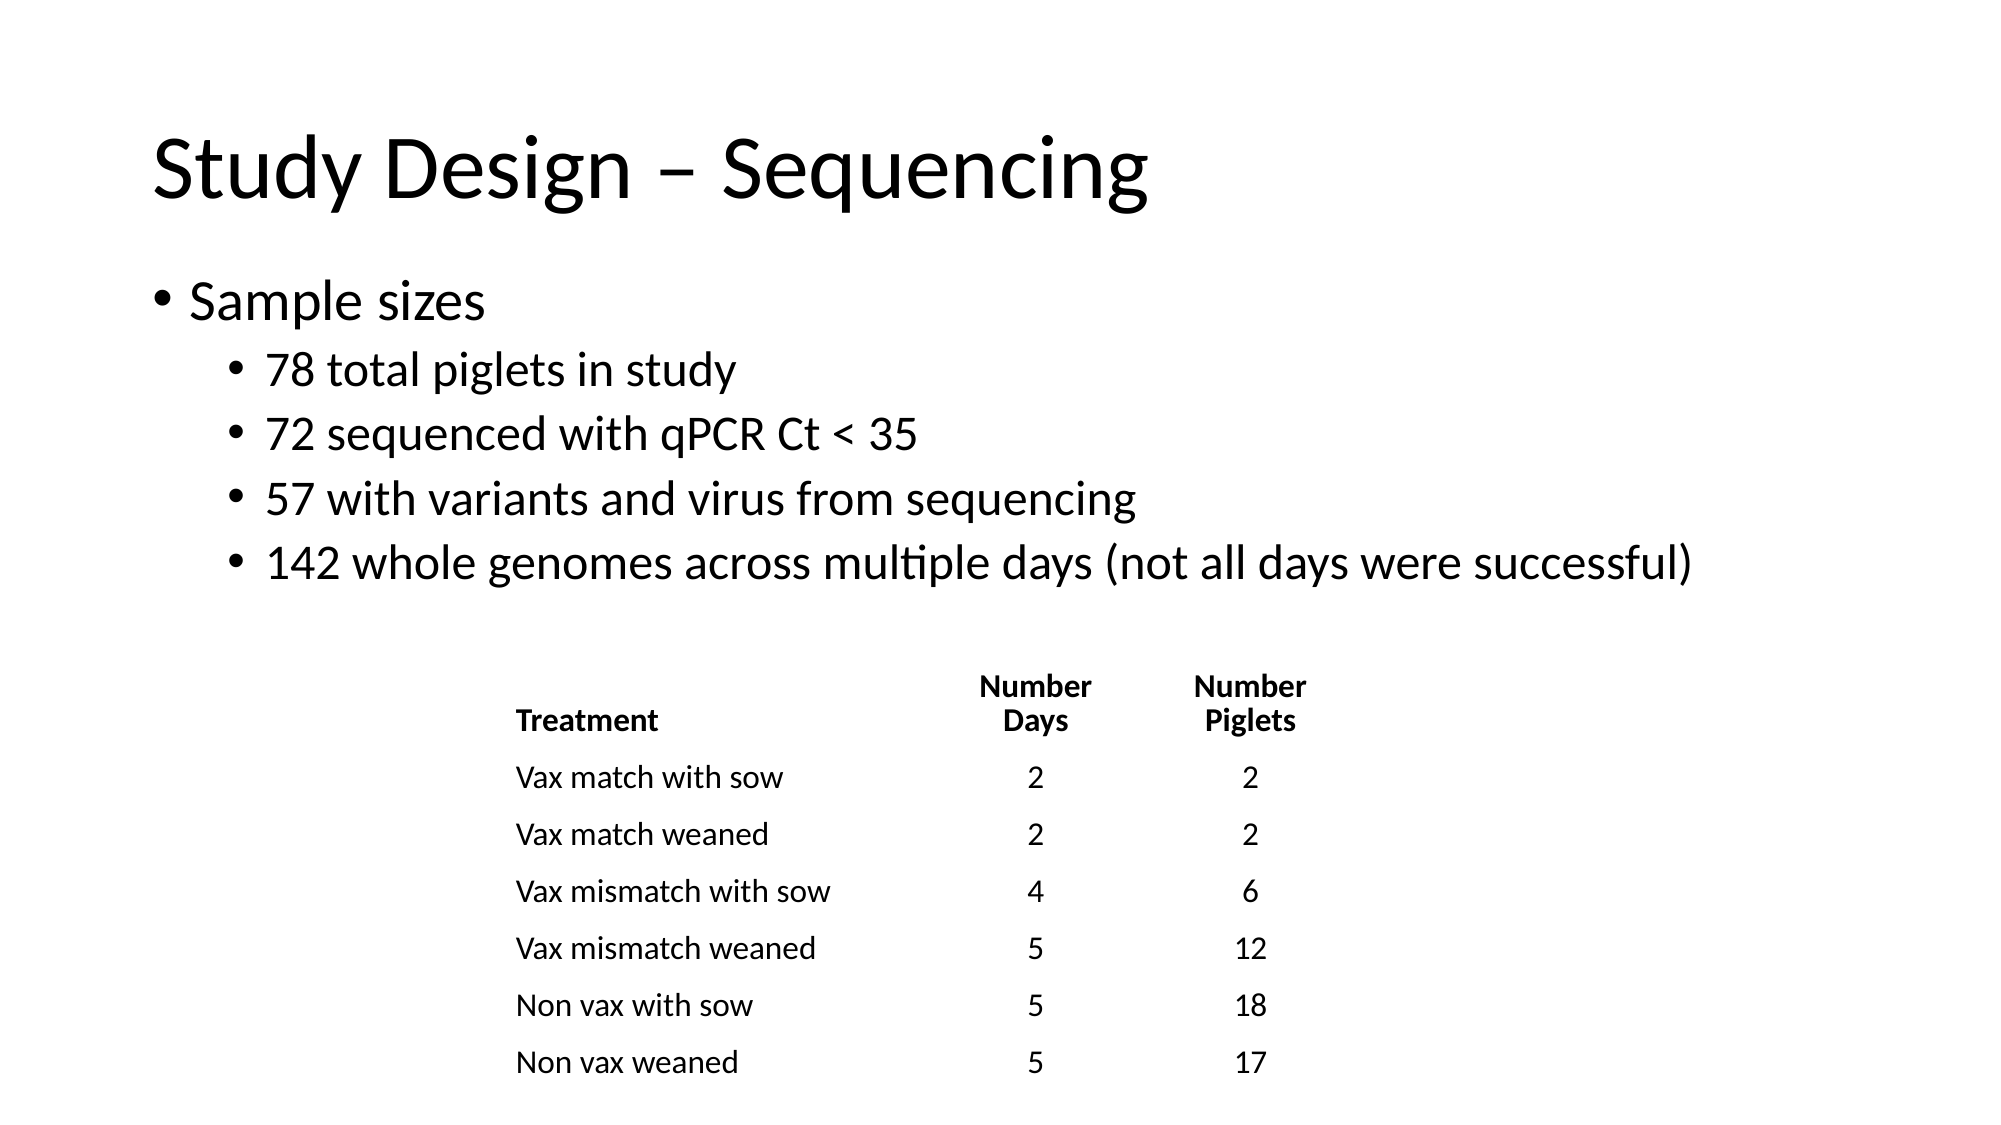

# Study Design – Sequencing
Sample sizes
78 total piglets in study
72 sequenced with qPCR Ct < 35
57 with variants and virus from sequencing
142 whole genomes across multiple days (not all days were successful)

| Treatment | Number Days | Number Piglets |
| --- | --- | --- |
| Vax match with sow | 2 | 2 |
| Vax match weaned | 2 | 2 |
| Vax mismatch with sow | 4 | 6 |
| Vax mismatch weaned | 5 | 12 |
| Non vax with sow | 5 | 18 |
| Non vax weaned | 5 | 17 |